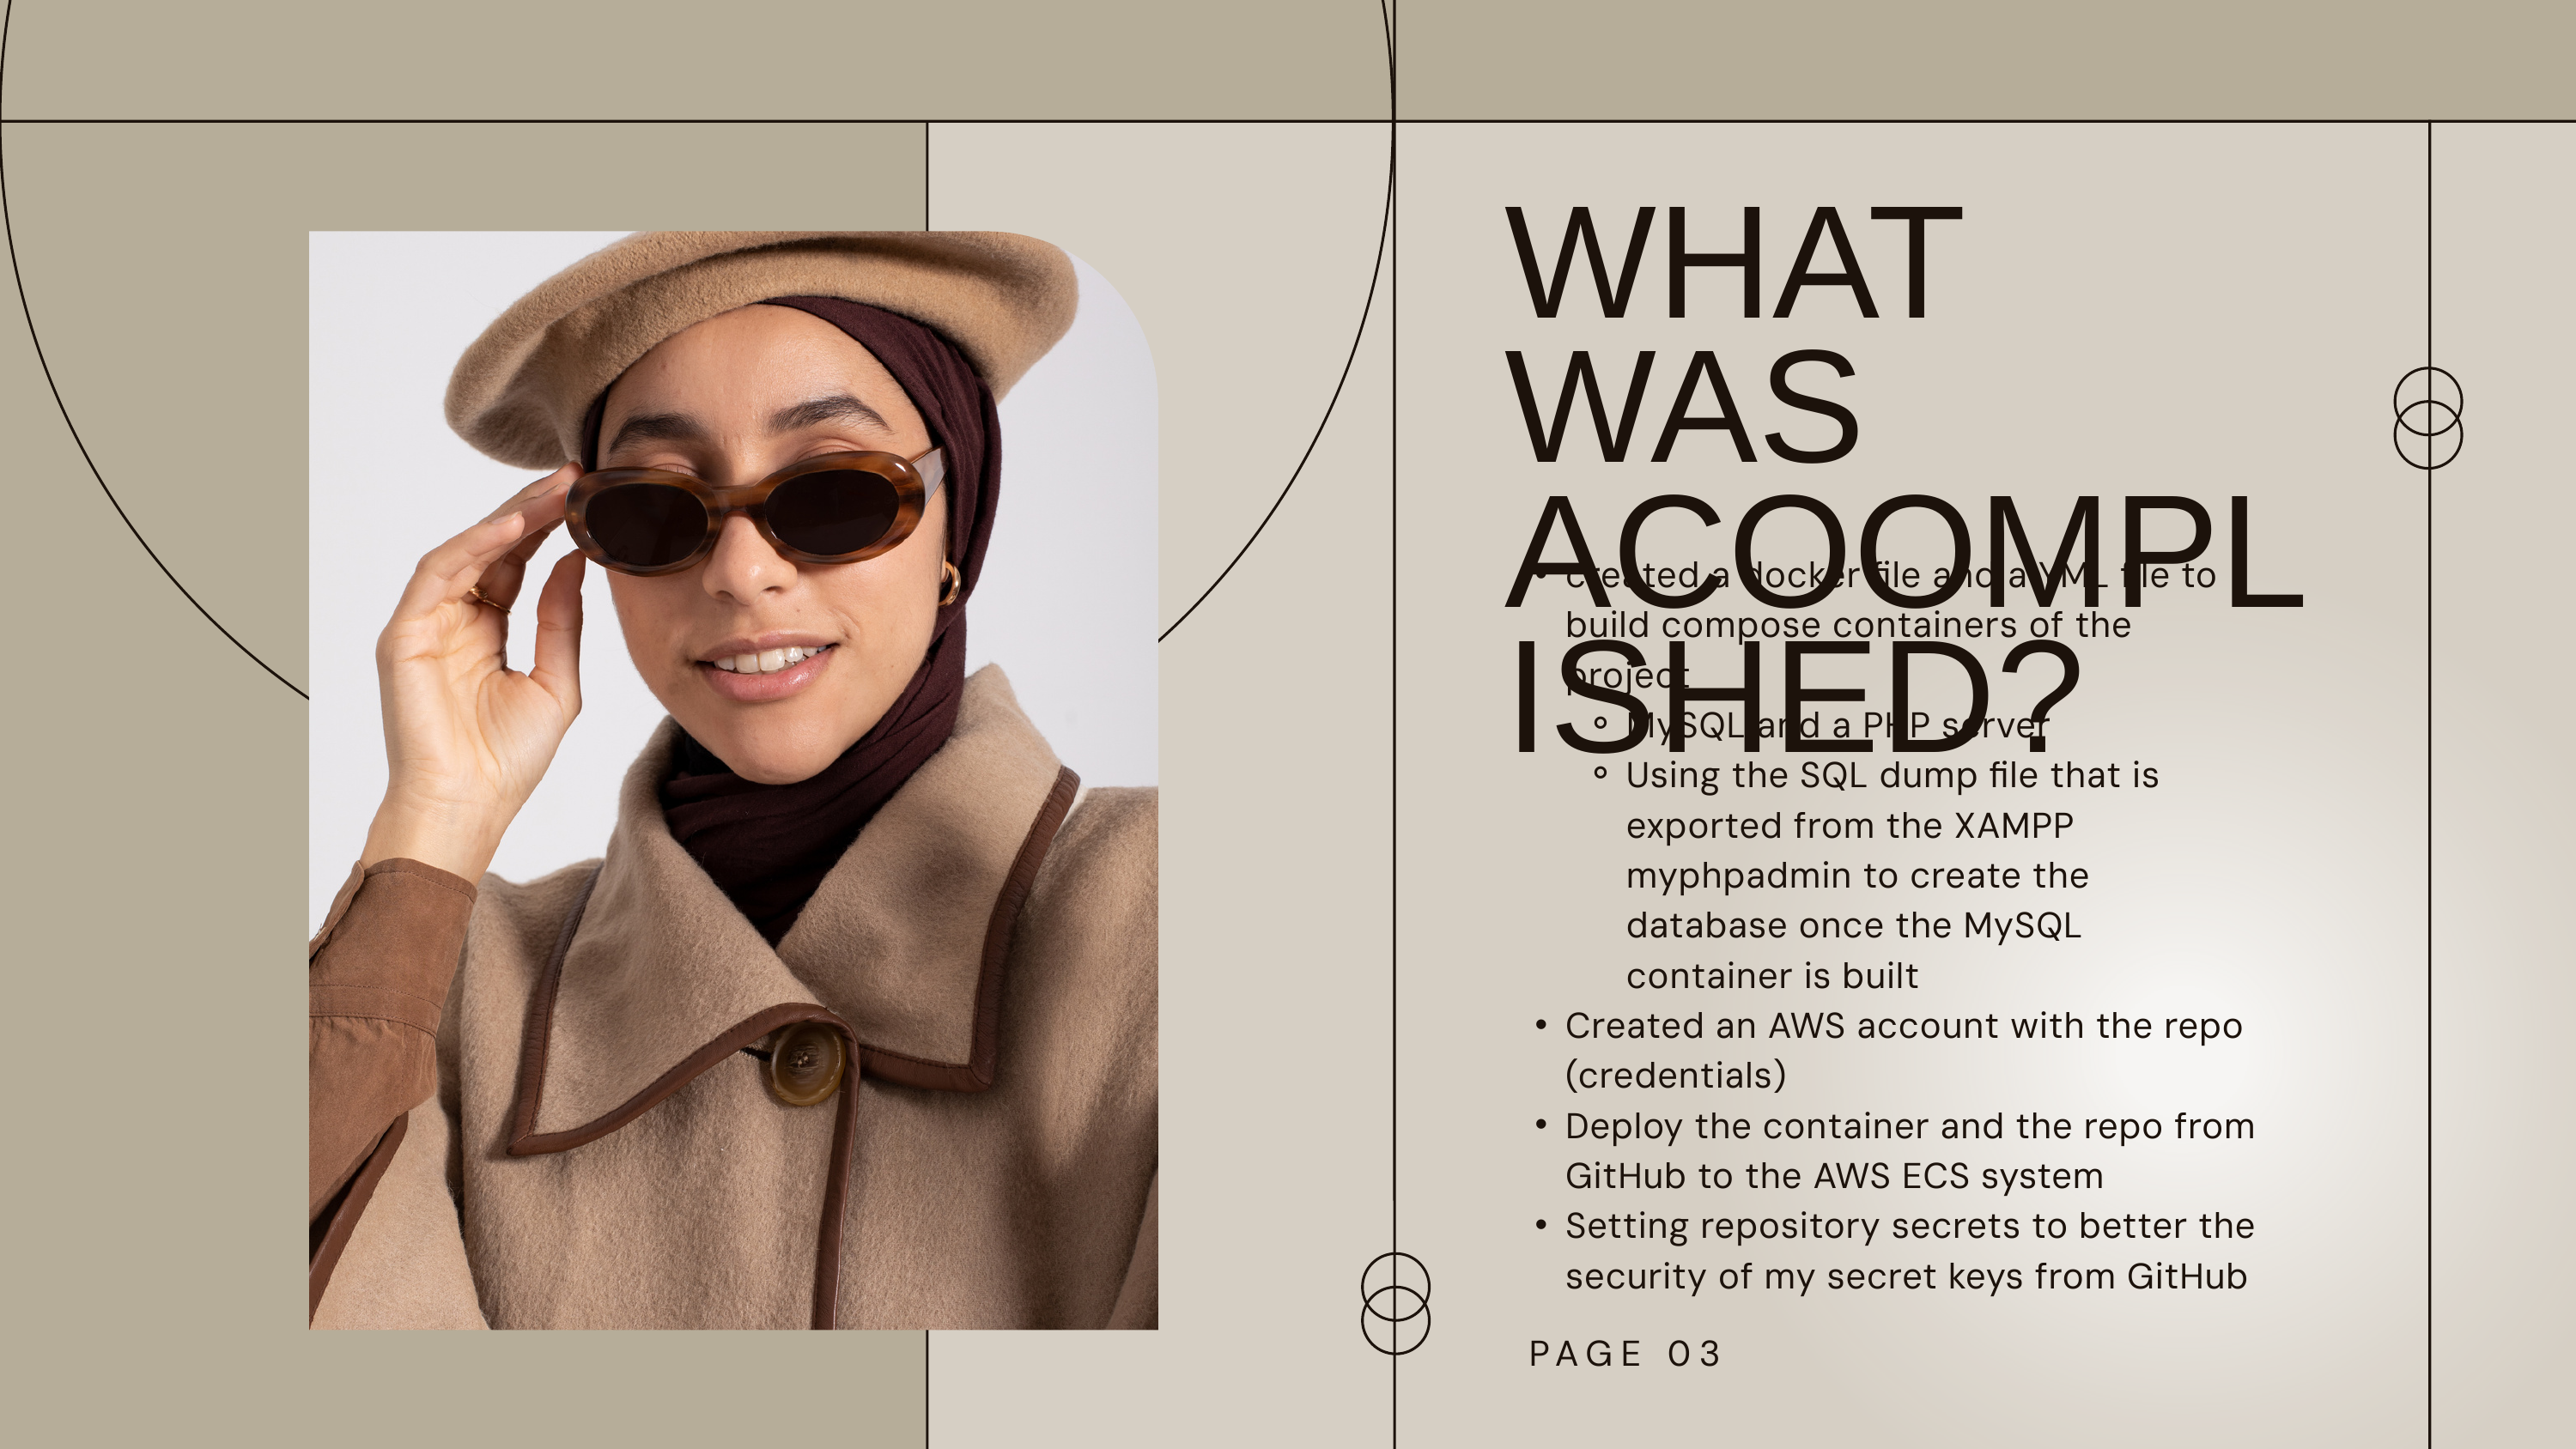

WHAT WAS ACOOMPLISHED?

created a docker file and a YML file to build compose containers of the project
MySQL and a PHP server
Using the SQL dump file that is exported from the XAMPP myphpadmin to create the database once the MySQL container is built
Created an AWS account with the repo (credentials)
Deploy the container and the repo from GitHub to the AWS ECS system
Setting repository secrets to better the security of my secret keys from GitHub

PAGE 03